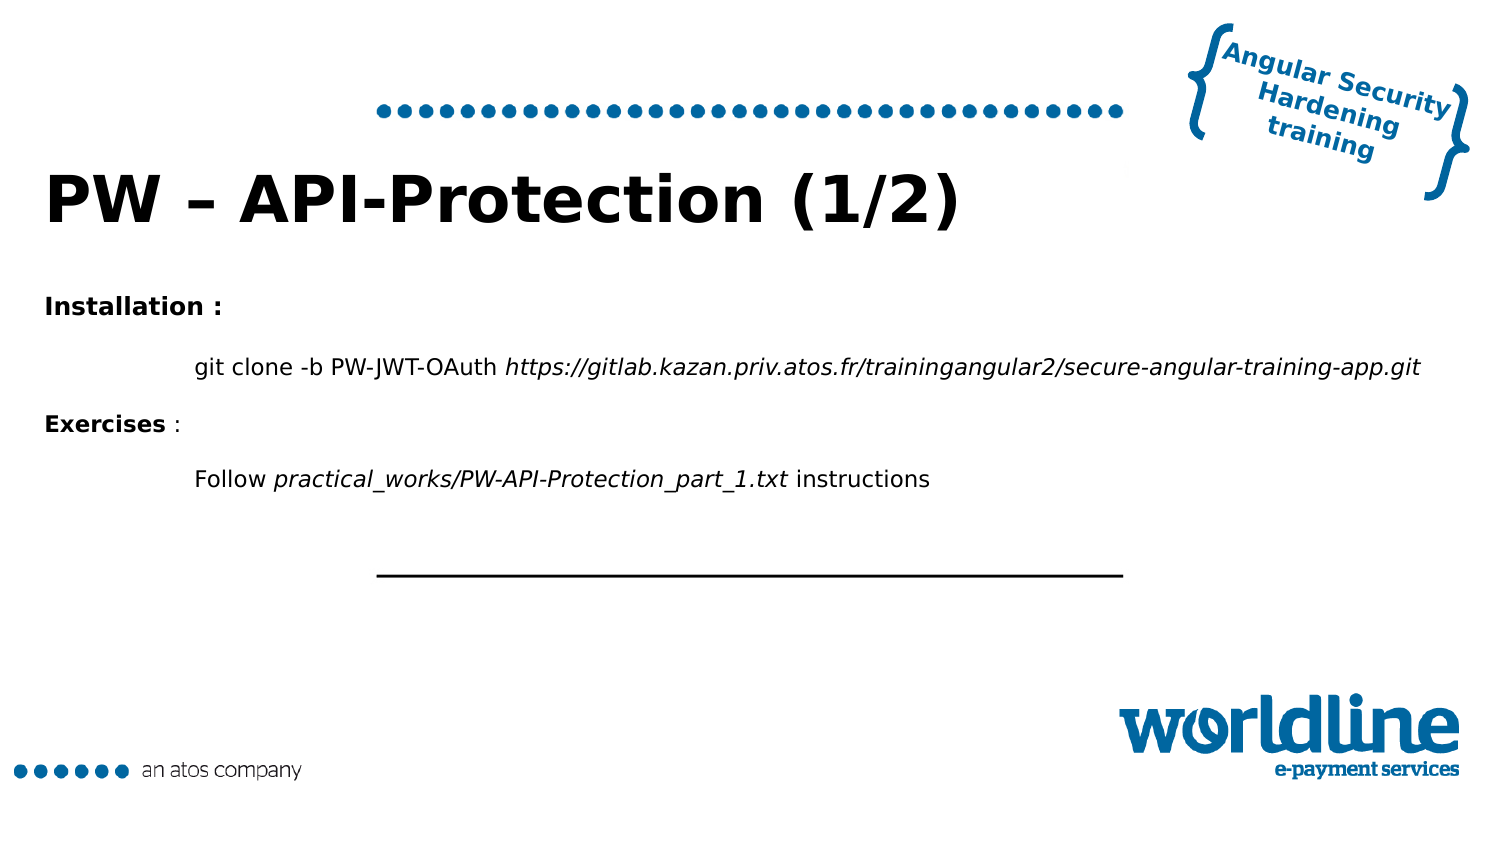

# PW – API-Protection (1/2) Installation : git clone -b PW-JWT-OAuth https://gitlab.kazan.priv.atos.fr/trainingangular2/secure-angular-training-app.git Exercises : Follow practical_works/PW-API-Protection_part_1.txt instructions